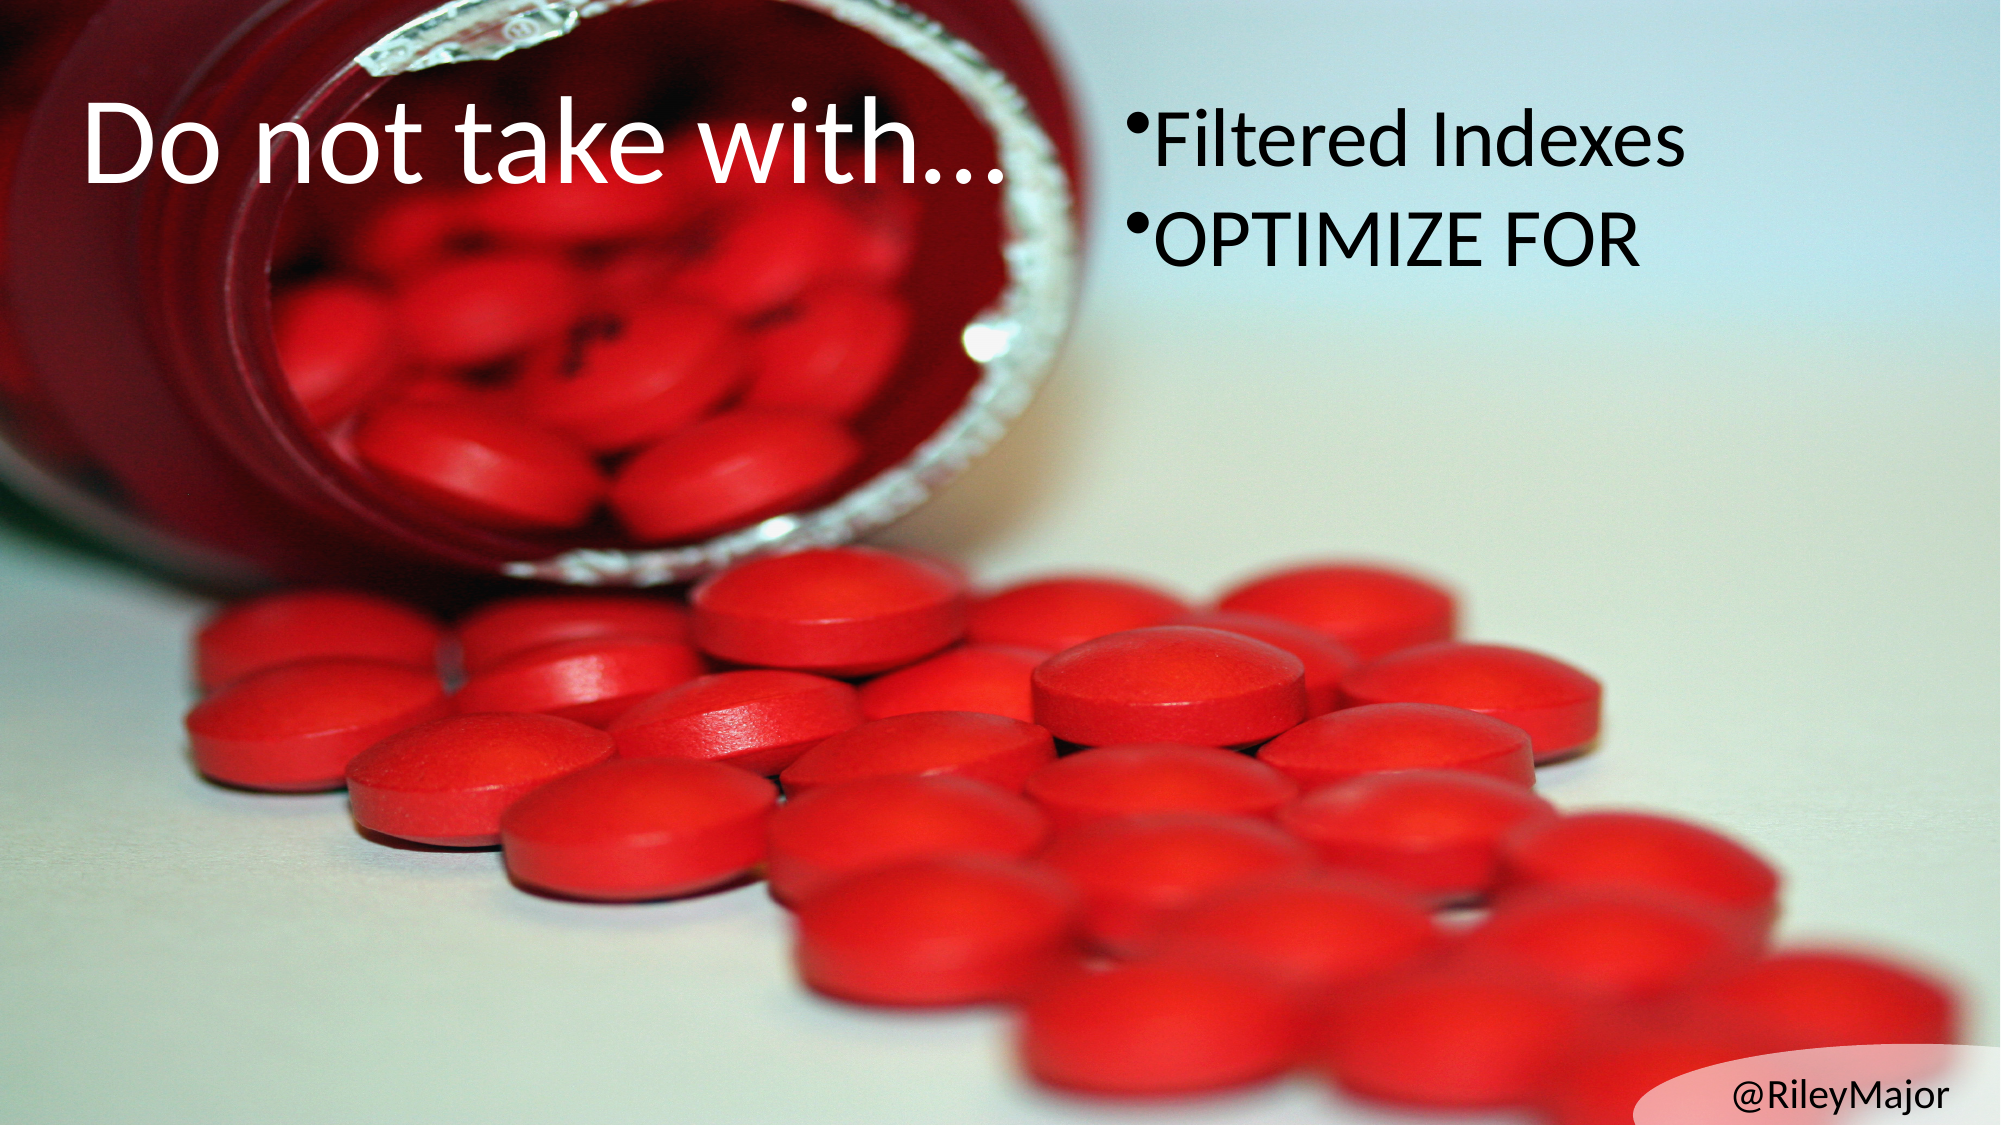

Do not take with…
Filtered Indexes
OPTIMIZE FOR